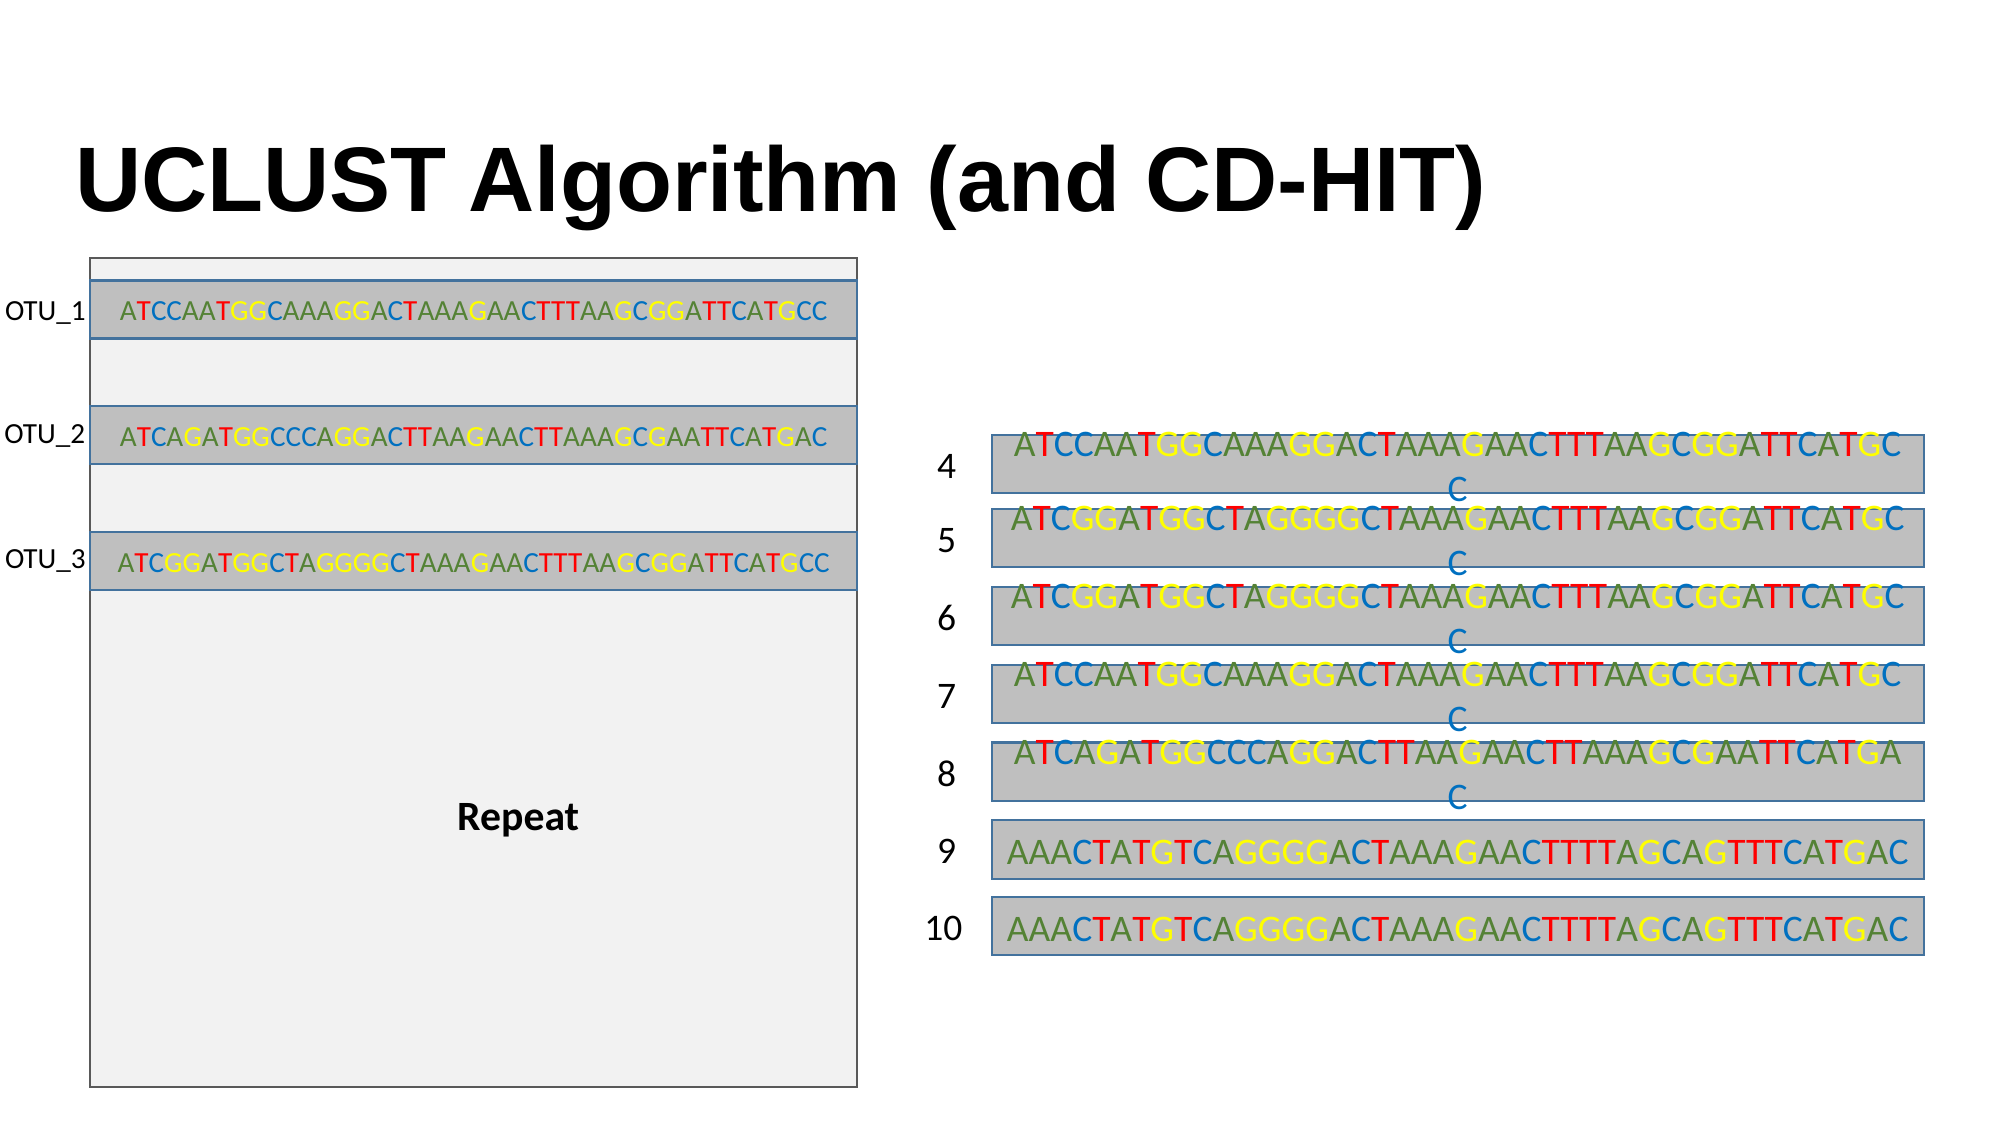

UCLUST Algorithm (and CD-HIT)

ATCCAATGGCAAAGGACTAAAGAACTTTAAGCGGATTCATGCC

OTU_1

ATCAGATGGCCCAGGACTTAAGAACTTAAAGCGAATTCATGAC
OTU_2
4
ATCCAATGGCAAAGGACTAAAGAACTTTAAGCGGATTCATGCC
5
ATCGGATGGCTAGGGGCTAAAGAACTTTAAGCGGATTCATGCC

ATCGGATGGCTAGGGGCTAAAGAACTTTAAGCGGATTCATGCC
OTU_3
6
ATCGGATGGCTAGGGGCTAAAGAACTTTAAGCGGATTCATGCC
7
ATCCAATGGCAAAGGACTAAAGAACTTTAAGCGGATTCATGCC
8
ATCAGATGGCCCAGGACTTAAGAACTTAAAGCGAATTCATGAC
Repeat
9
AAACTATGTCAGGGGACTAAAGAACTTTTAGCAGTTTCATGAC
10
AAACTATGTCAGGGGACTAAAGAACTTTTAGCAGTTTCATGAC